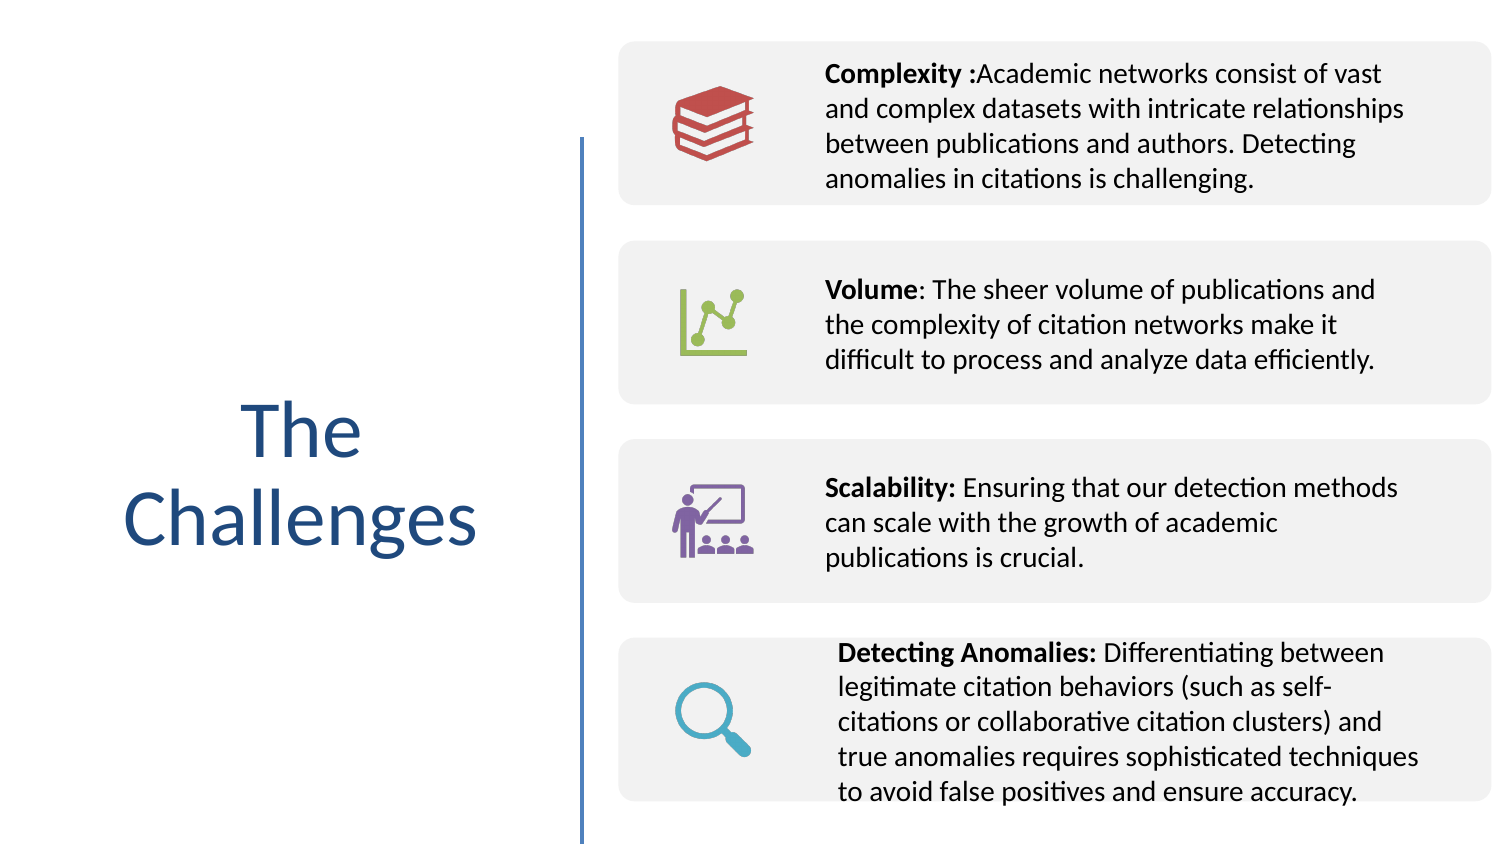

Complexity :Academic networks consist of vast and complex datasets with intricate relationships between publications and authors. Detecting anomalies in citations is challenging.
Volume: The sheer volume of publications and the complexity of citation networks make it difficult to process and analyze data efficiently.
Scalability: Ensuring that our detection methods can scale with the growth of academic publications is crucial.
Detecting Anomalies: Differentiating between legitimate citation behaviors (such as self-citations or collaborative citation clusters) and true anomalies requires sophisticated techniques to avoid false positives and ensure accuracy.
# The Challenges